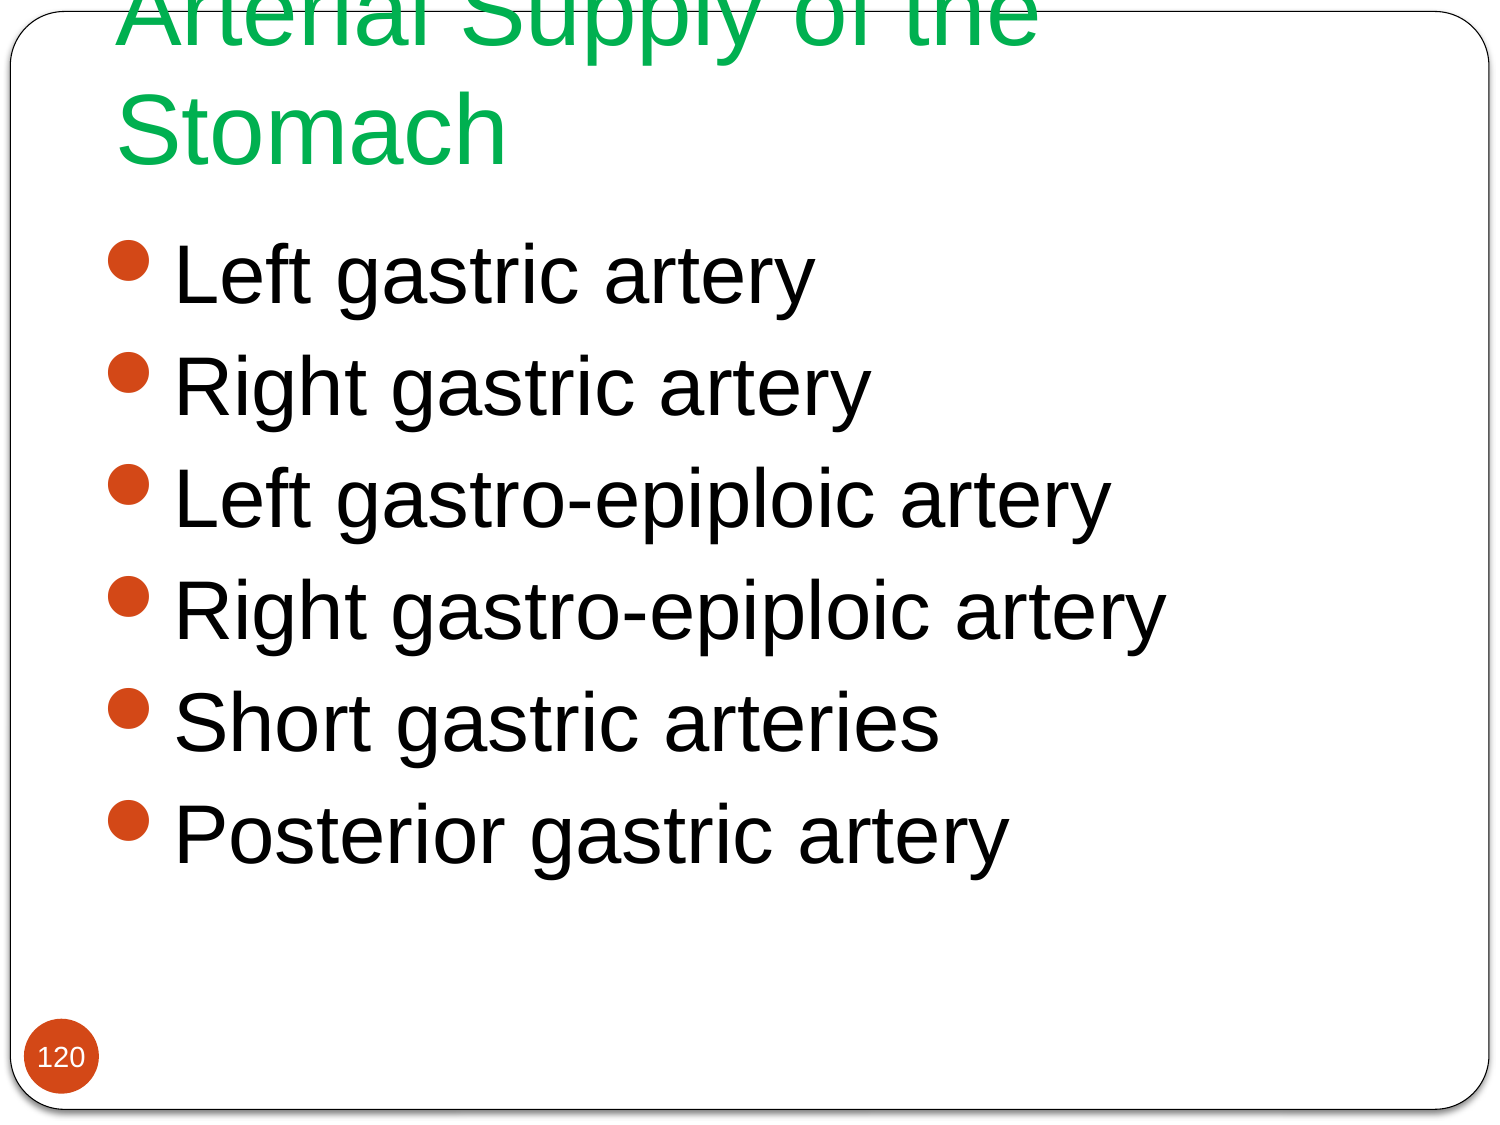

# Arterial Supply of the Stomach
Left gastric artery
Right gastric artery
Left gastro-epiploic artery
Right gastro-epiploic artery
Short gastric arteries
Posterior gastric artery

120